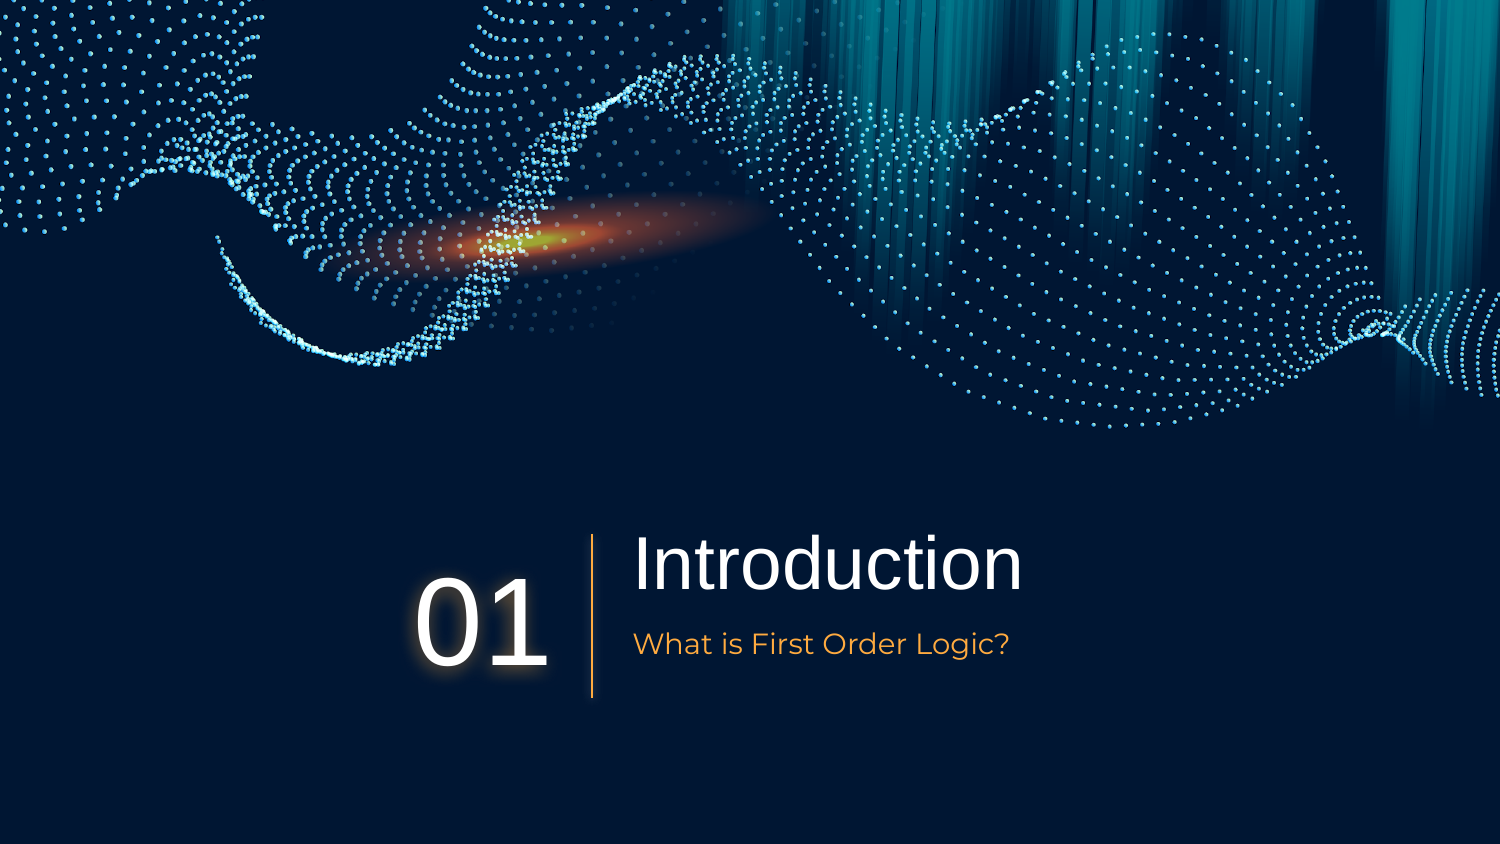

# Introduction
01
What is First Order Logic?